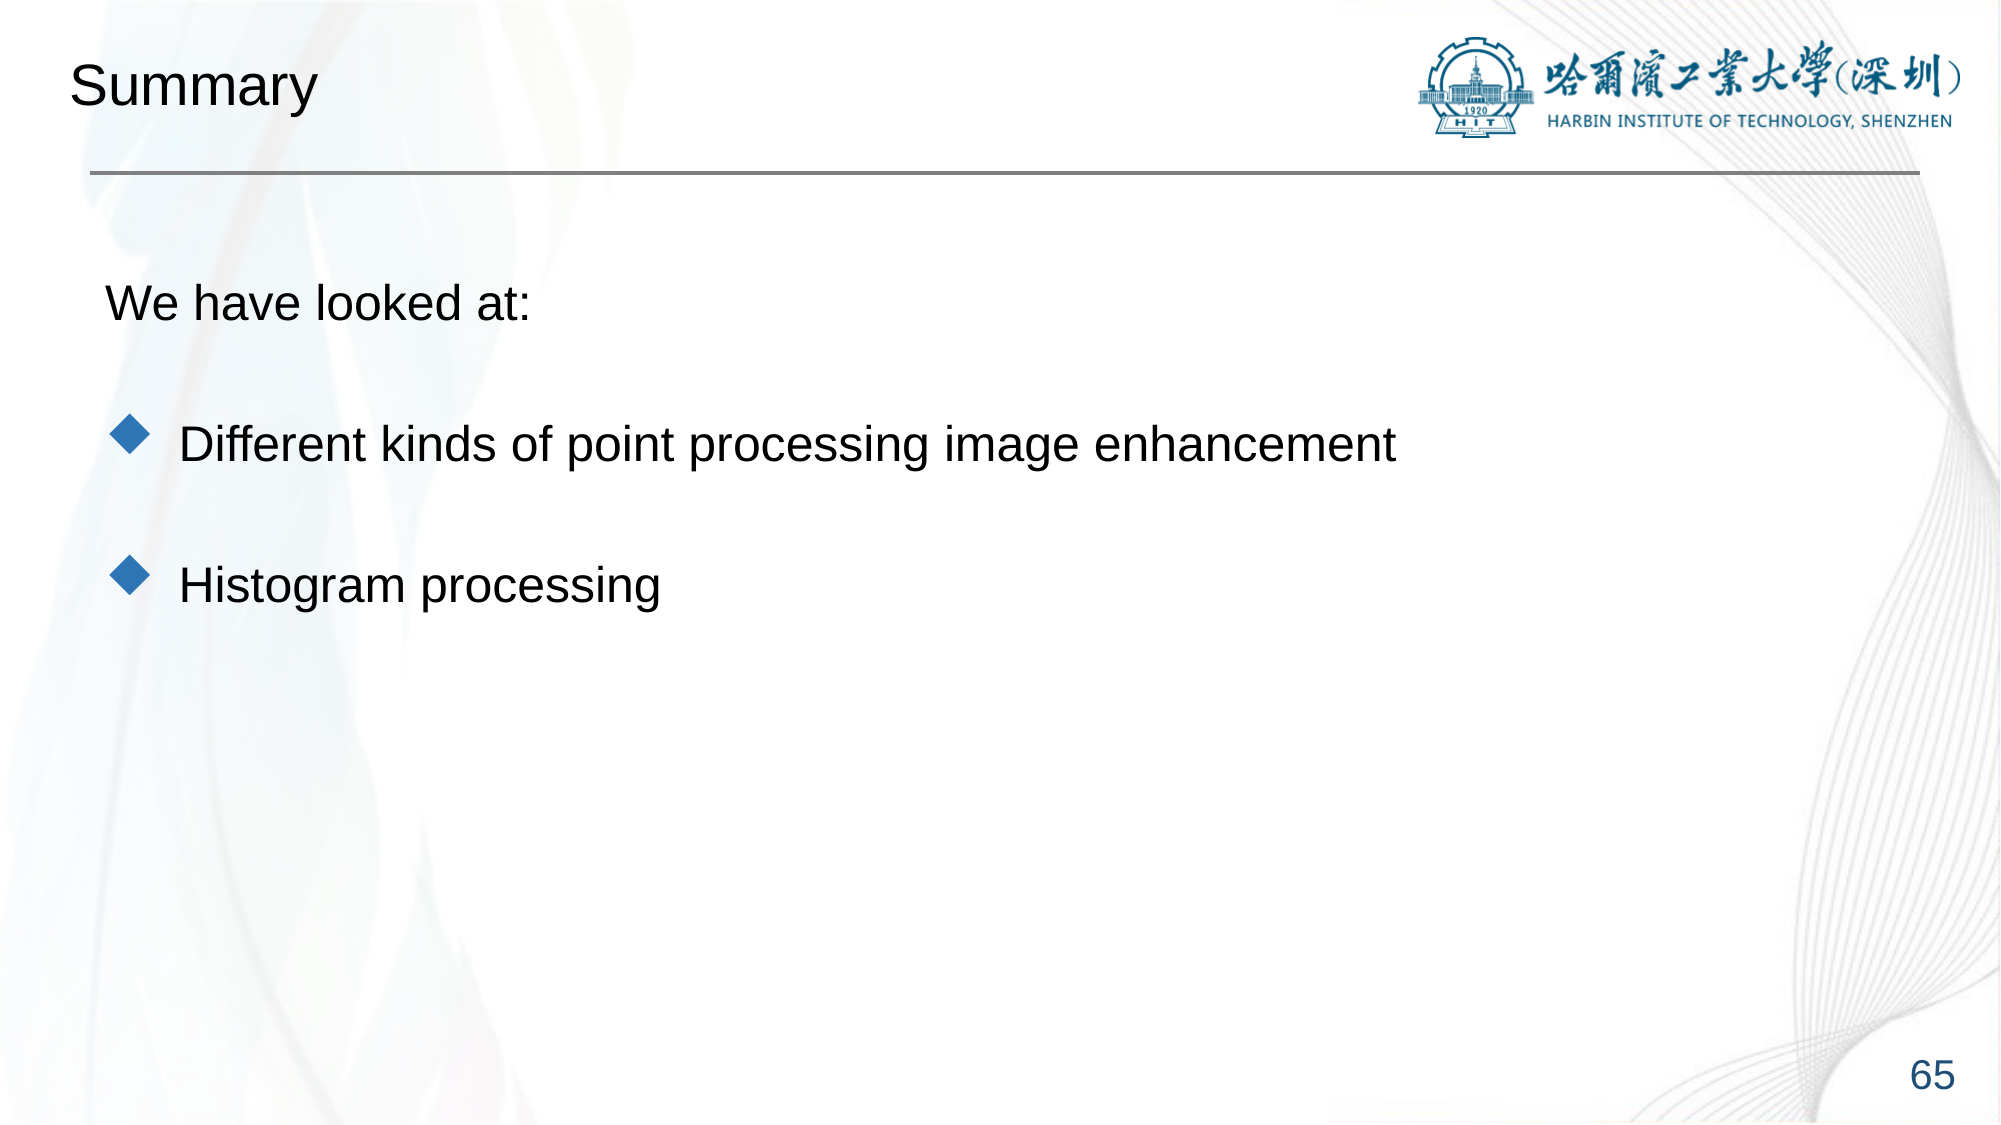

# Summary
We have looked at:
Different kinds of point processing image enhancement
Histogram processing
65